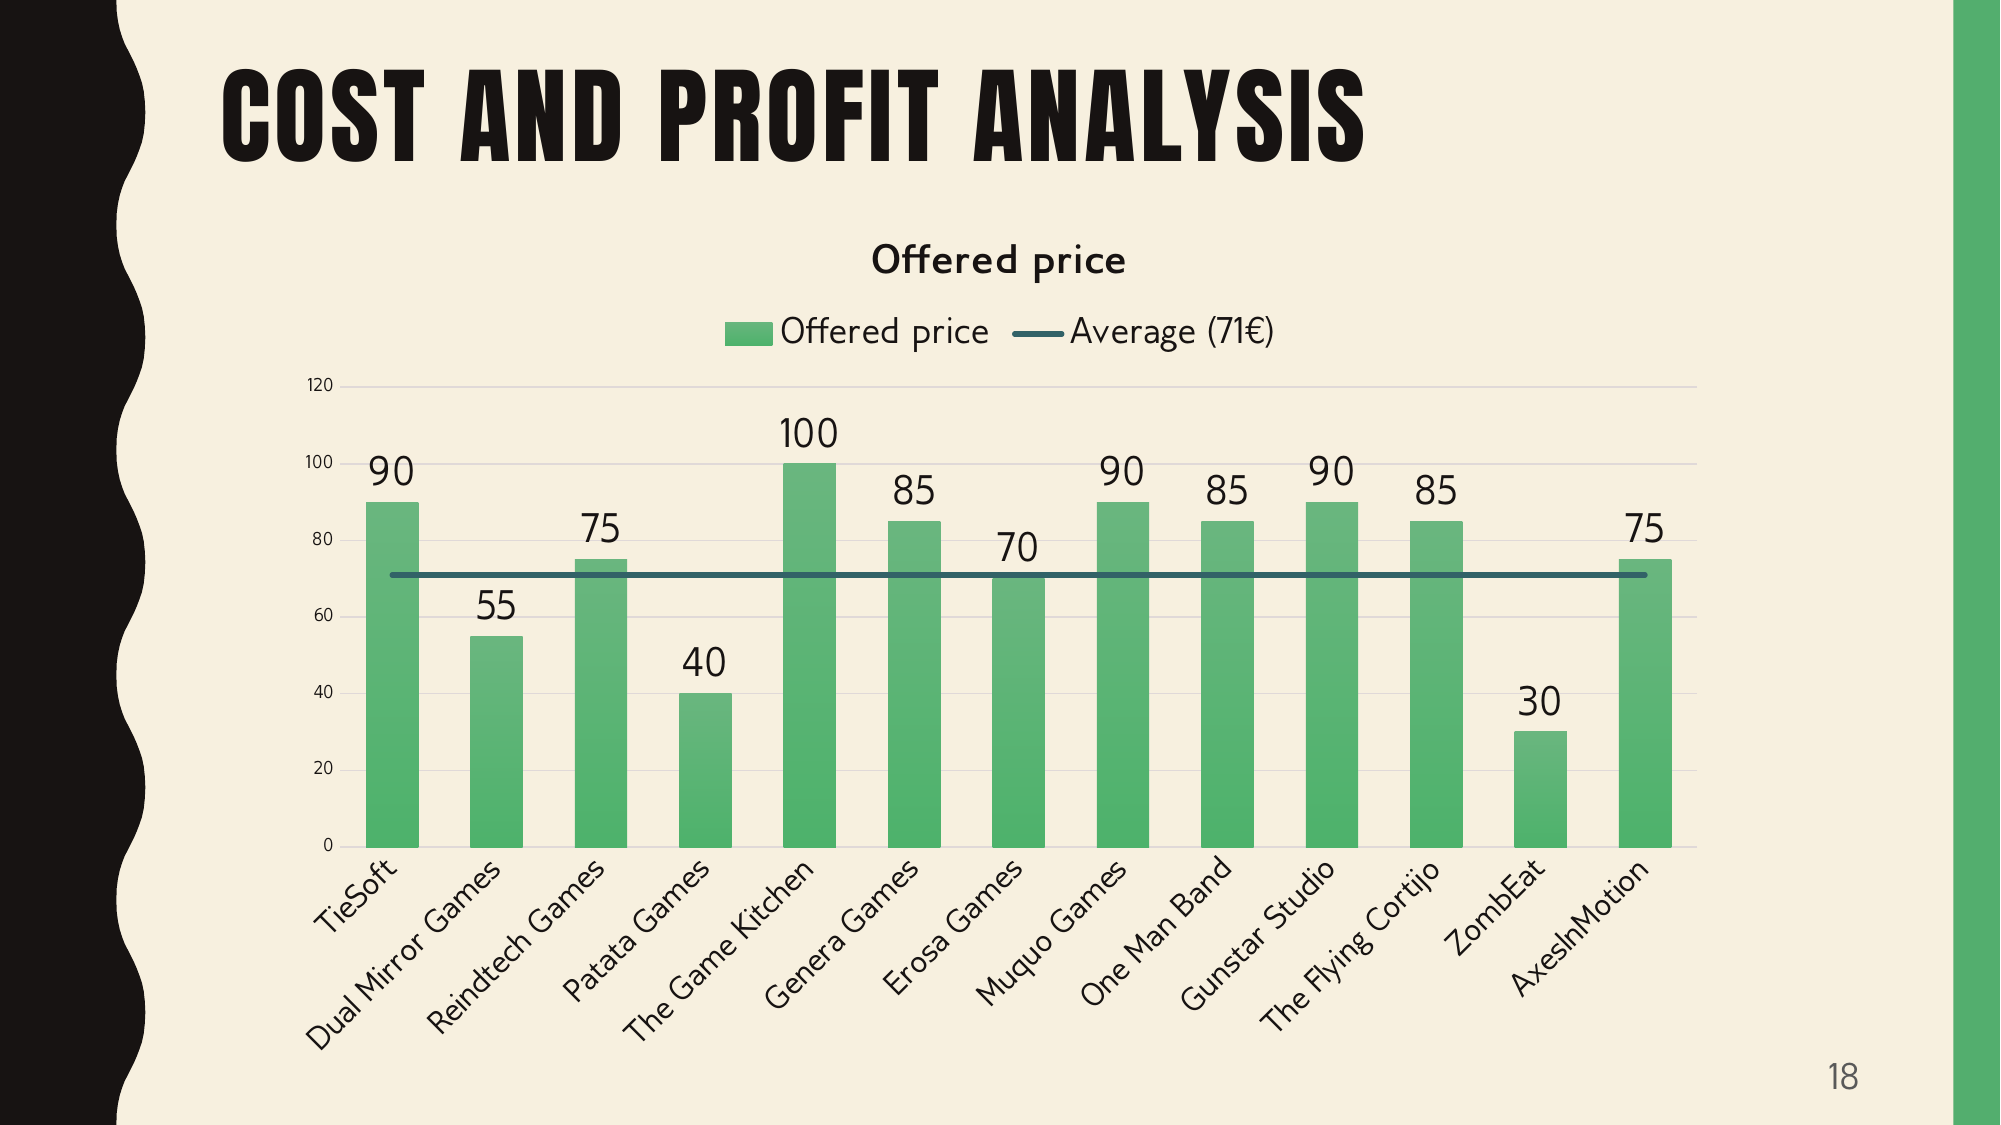

# Cost and profit analysis

### Chart: Offered price

| Category |  |  |
|---|---|---|
| TieSoft | 90.0 | 70.99233271464561 |
| Dual Mirror Games | 55.0 | 70.99233271464561 |
| Reindtech Games | 75.0 | 70.99233271464561 |
| Patata Games | 40.0 | 70.99233271464561 |
| The Game Kitchen | 100.0 | 70.99233271464561 |
| Genera Games | 85.0 | 70.99233271464561 |
| Erosa Games | 70.0 | 70.99233271464561 |
| Muquo Games | 90.0 | 70.99233271464561 |
| One Man Band | 85.0 | 70.99233271464561 |
| Gunstar Studio | 90.0 | 70.99233271464561 |
| The Flying Cortijo | 85.0 | 70.99233271464561 |
| ZombEat | 30.0 | 70.99233271464561 |
| AxesInMotion | 75.0 | 70.99233271464561 |
18